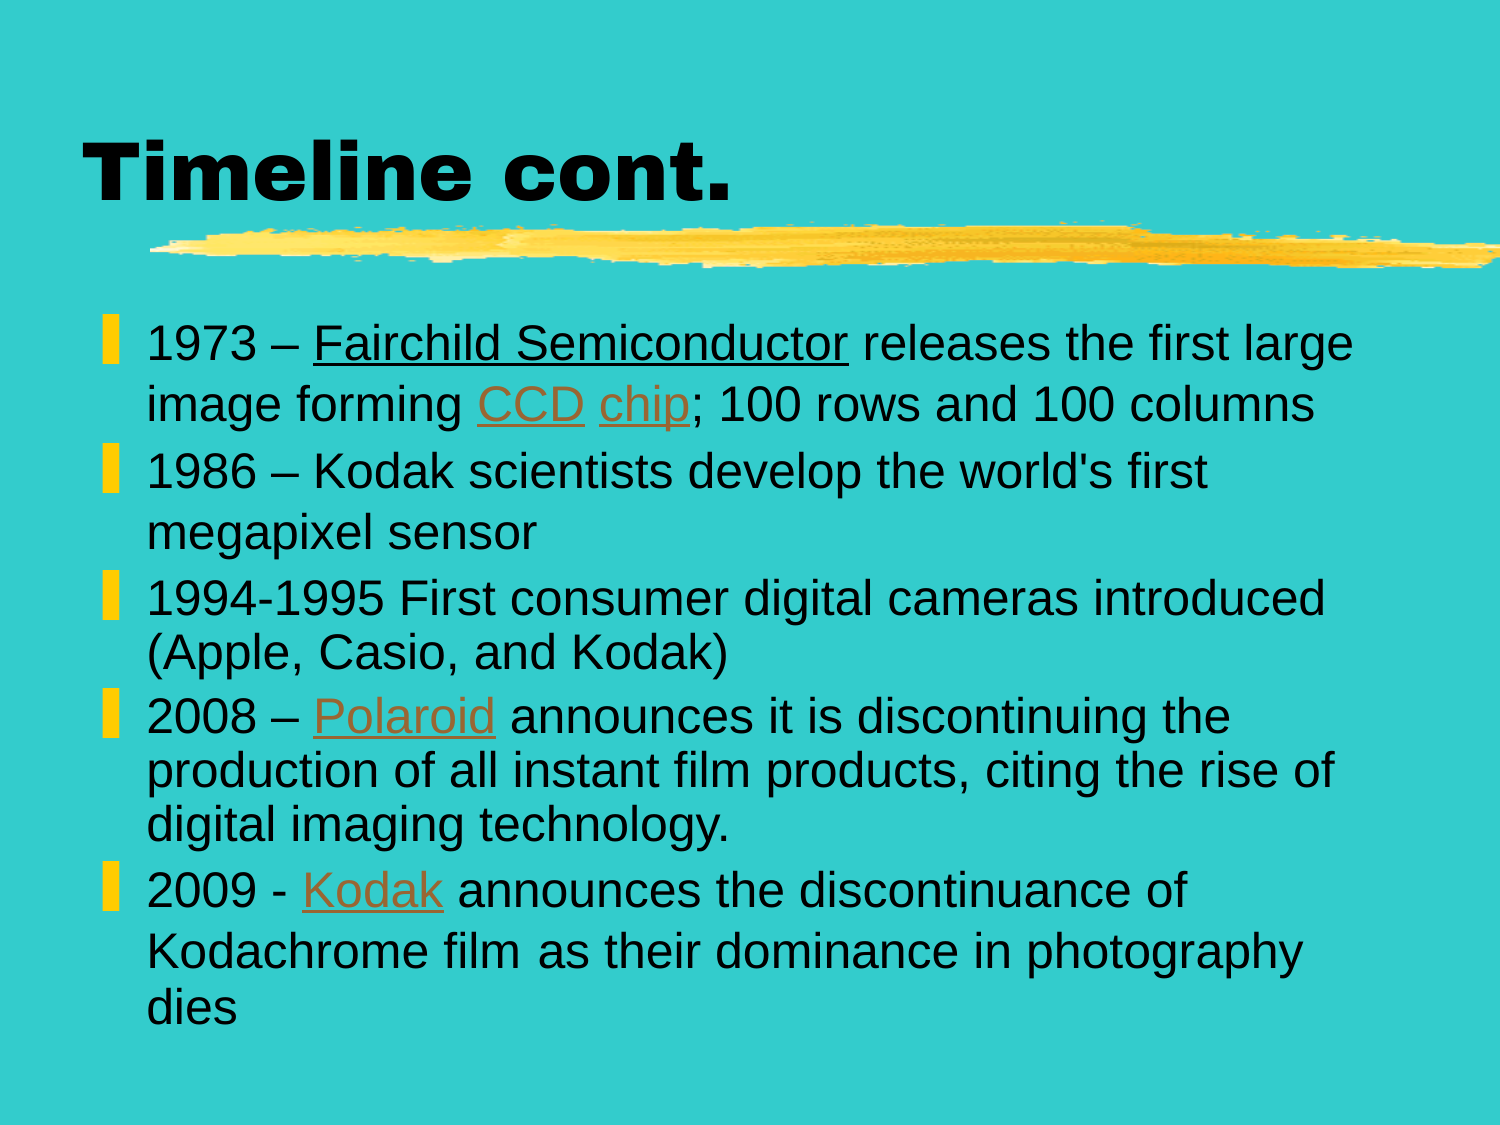

# Timeline cont.
1973 – Fairchild Semiconductor releases the first large image forming CCD chip; 100 rows and 100 columns
1986 – Kodak scientists develop the world's first megapixel sensor
1994-1995 First consumer digital cameras introduced (Apple, Casio, and Kodak)
2008 – Polaroid announces it is discontinuing the production of all instant film products, citing the rise of digital imaging technology.
2009 - Kodak announces the discontinuance of Kodachrome film as their dominance in photography dies